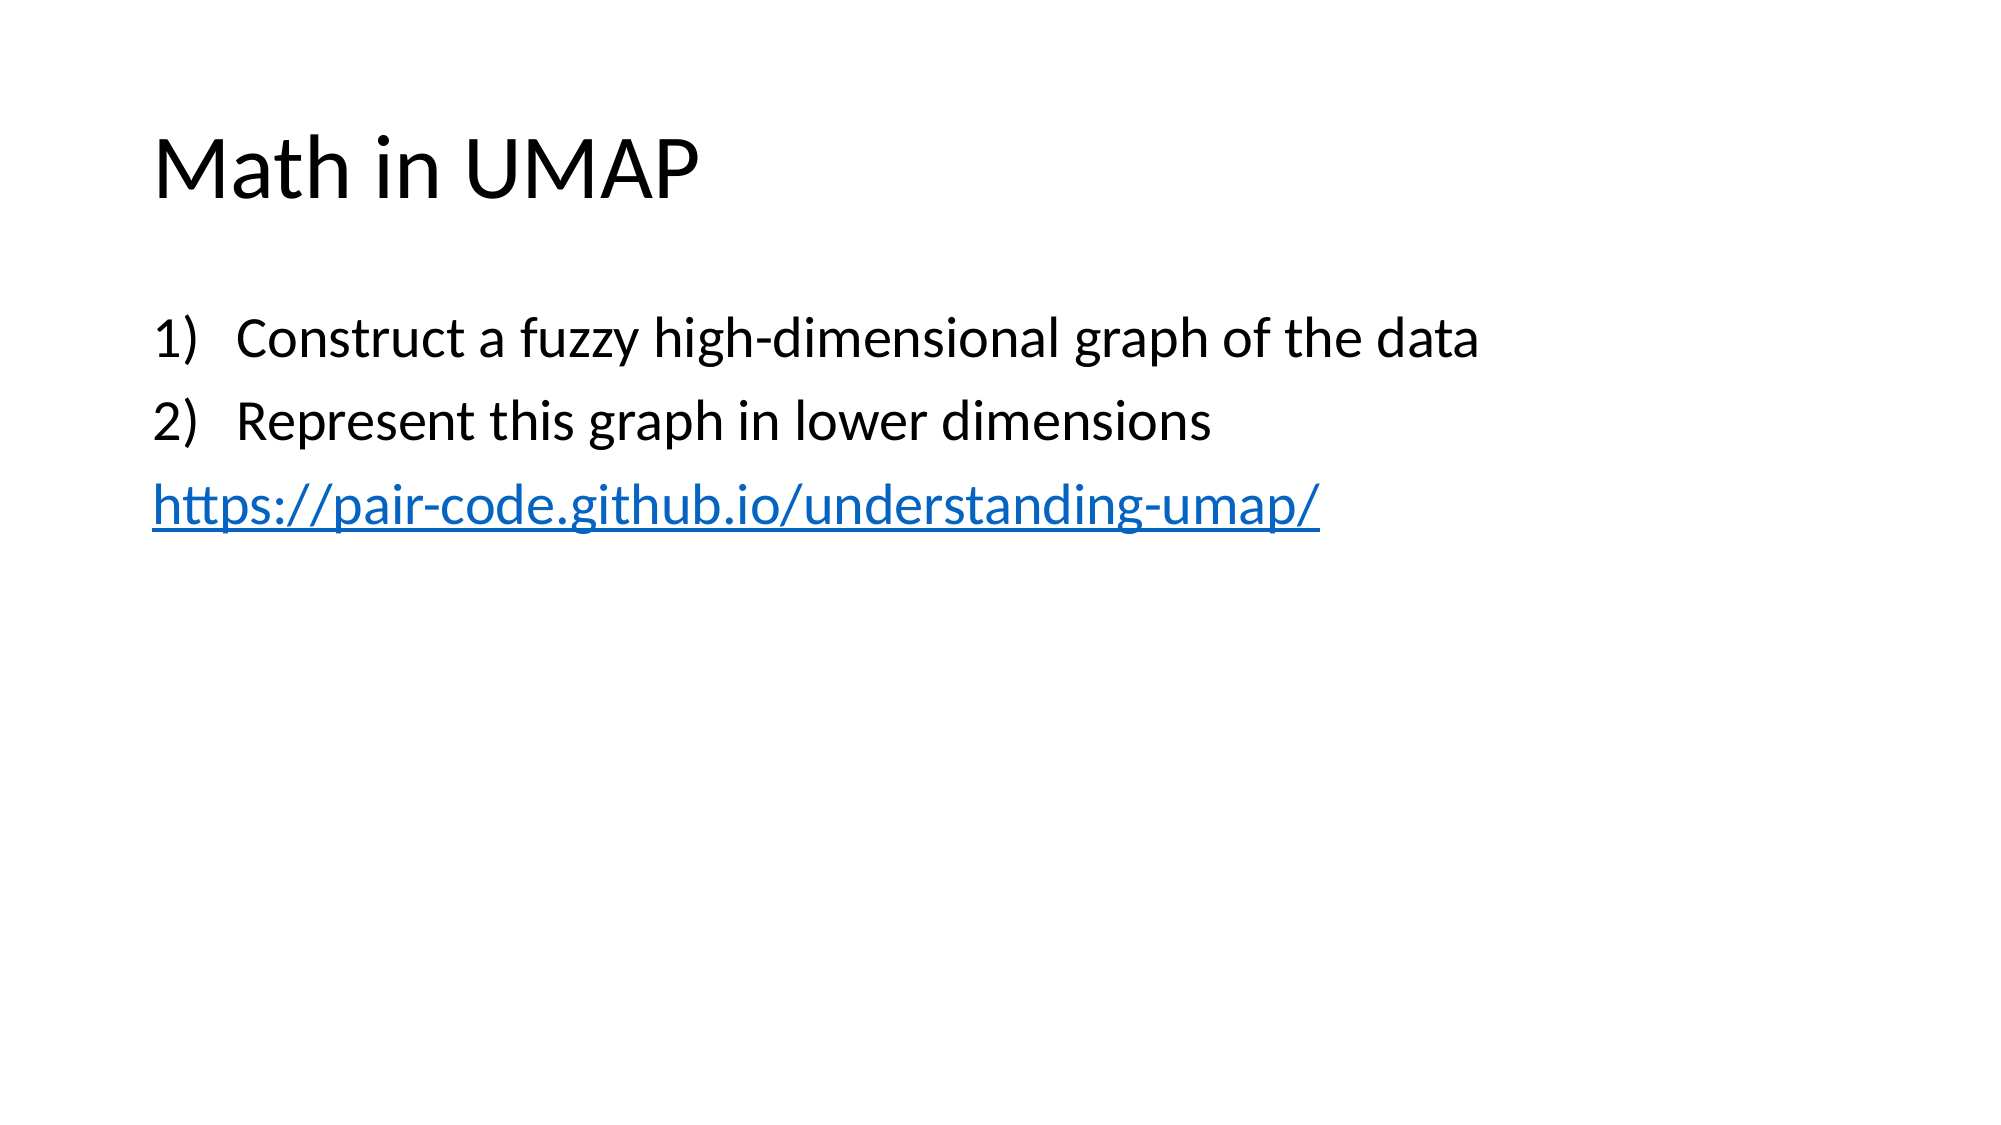

# Math in UMAP
Construct a fuzzy high-dimensional graph of the data
Represent this graph in lower dimensions
https://pair-code.github.io/understanding-umap/